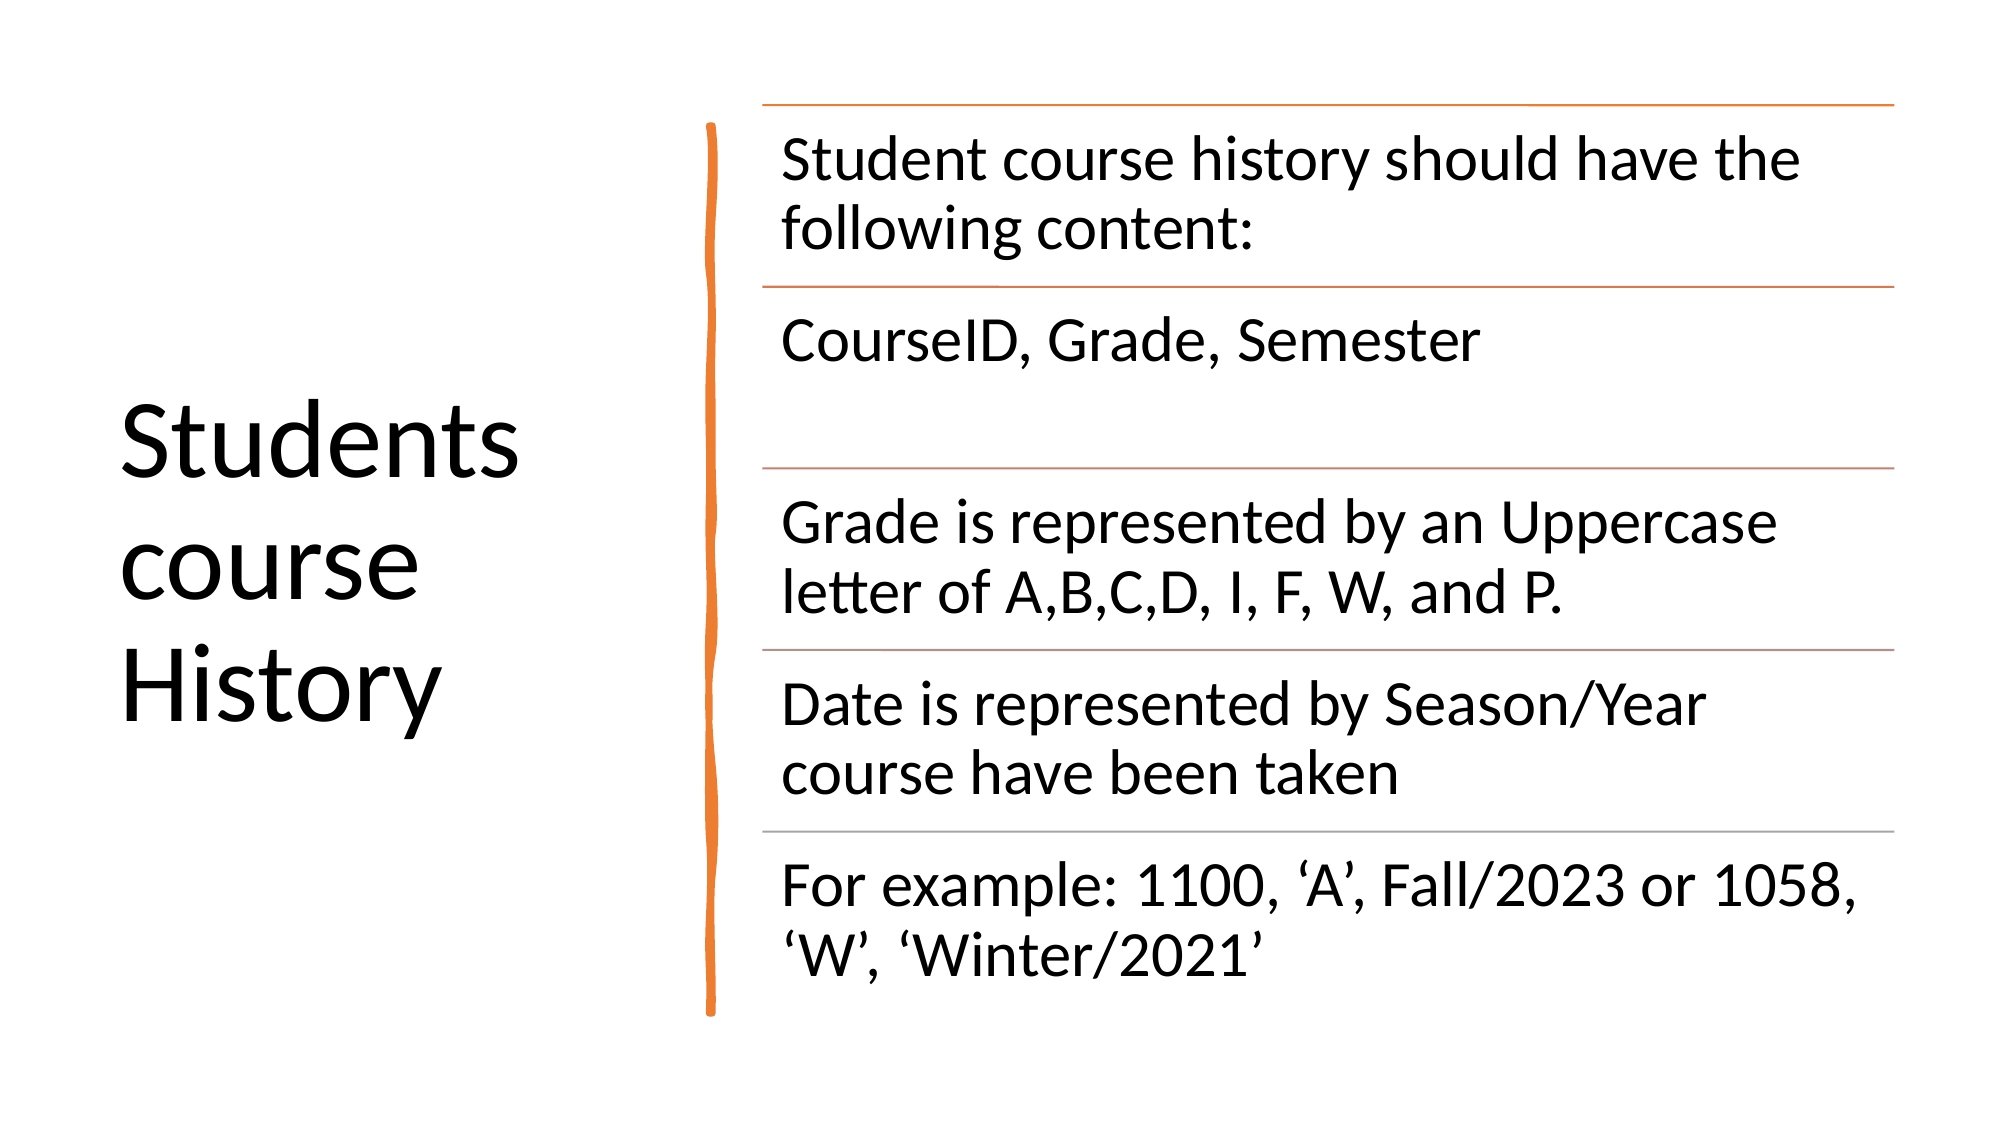

Student course history should have the following content:
CourseID, Grade, Semester
Grade is represented by an Uppercase letter of A,B,C,D, I, F, W, and P.
Date is represented by Season/Year course have been taken
For example: 1100, ‘A’, Fall/2023 or 1058, ‘W’, ‘Winter/2021’
# Students course History